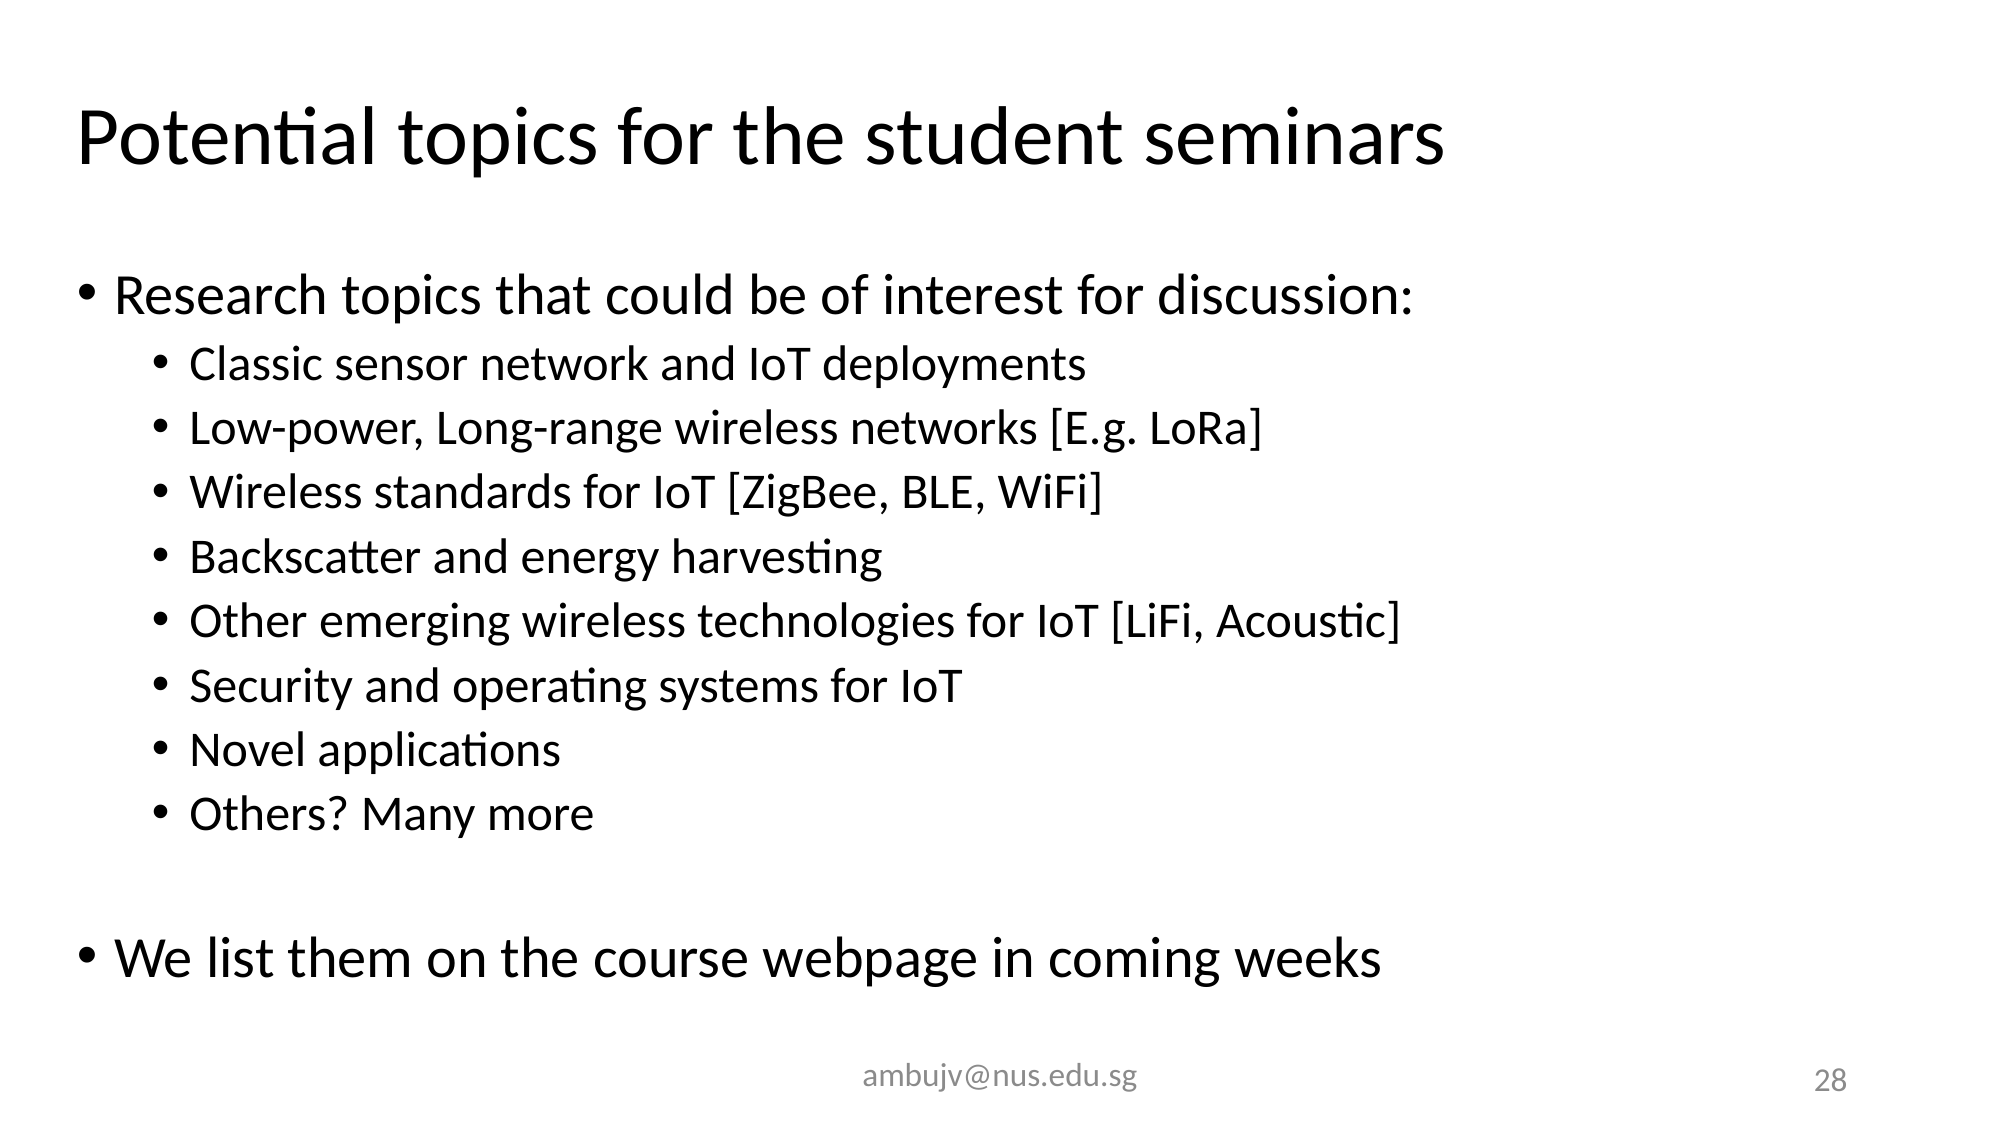

# Potential topics for the student seminars
Research topics that could be of interest for discussion:
Classic sensor network and IoT deployments
Low-power, Long-range wireless networks [E.g. LoRa]
Wireless standards for IoT [ZigBee, BLE, WiFi]
Backscatter and energy harvesting
Other emerging wireless technologies for IoT [LiFi, Acoustic]
Security and operating systems for IoT
Novel applications
Others? Many more

We list them on the course webpage in coming weeks
ambujv@nus.edu.sg
28